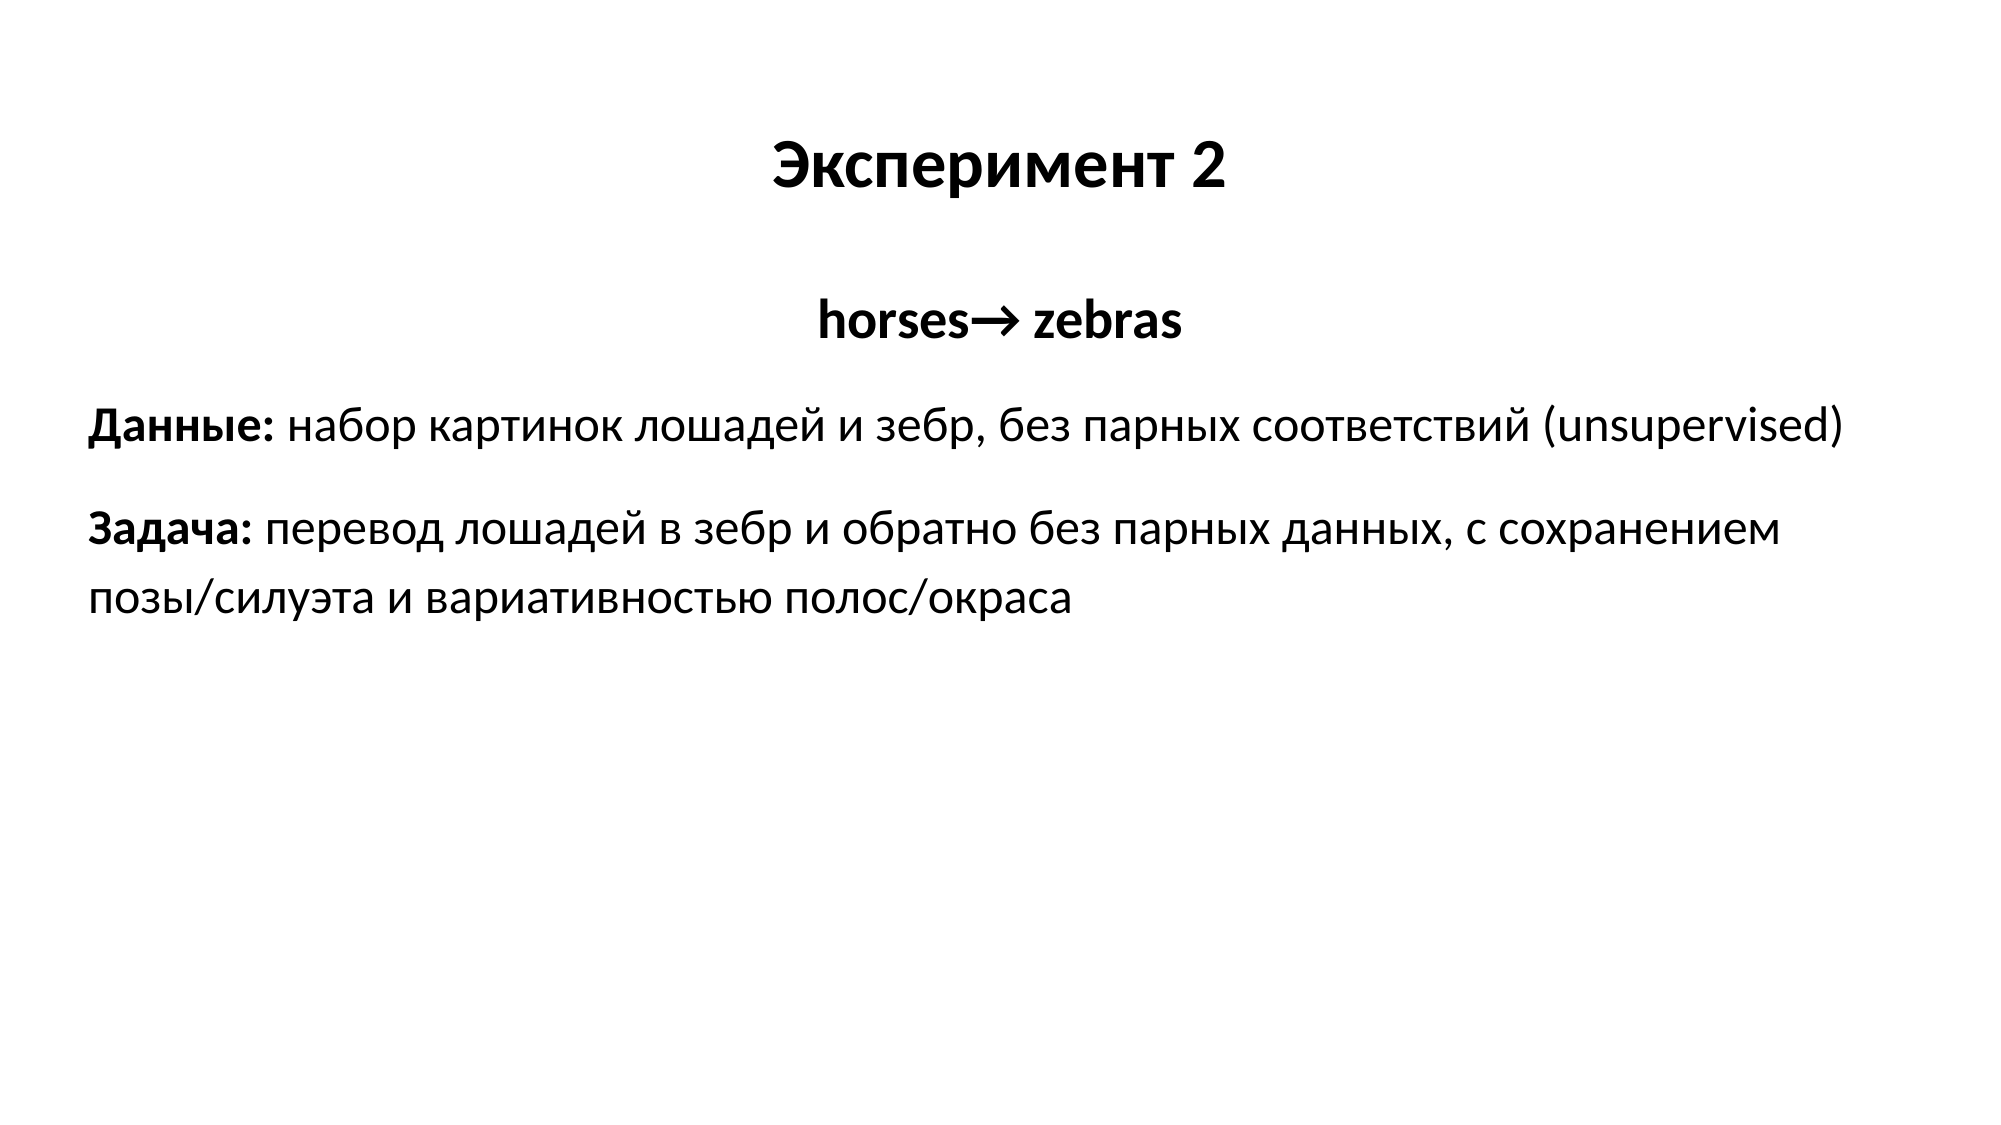

# Эксперимент 2

horses→ zebras
Данные: набор картинок лошадей и зебр, без парных соответствий (unsupervised)
Задача: перевод лошадей в зебр и обратно без парных данных, с сохранением позы/силуэта и вариативностью полос/окраса